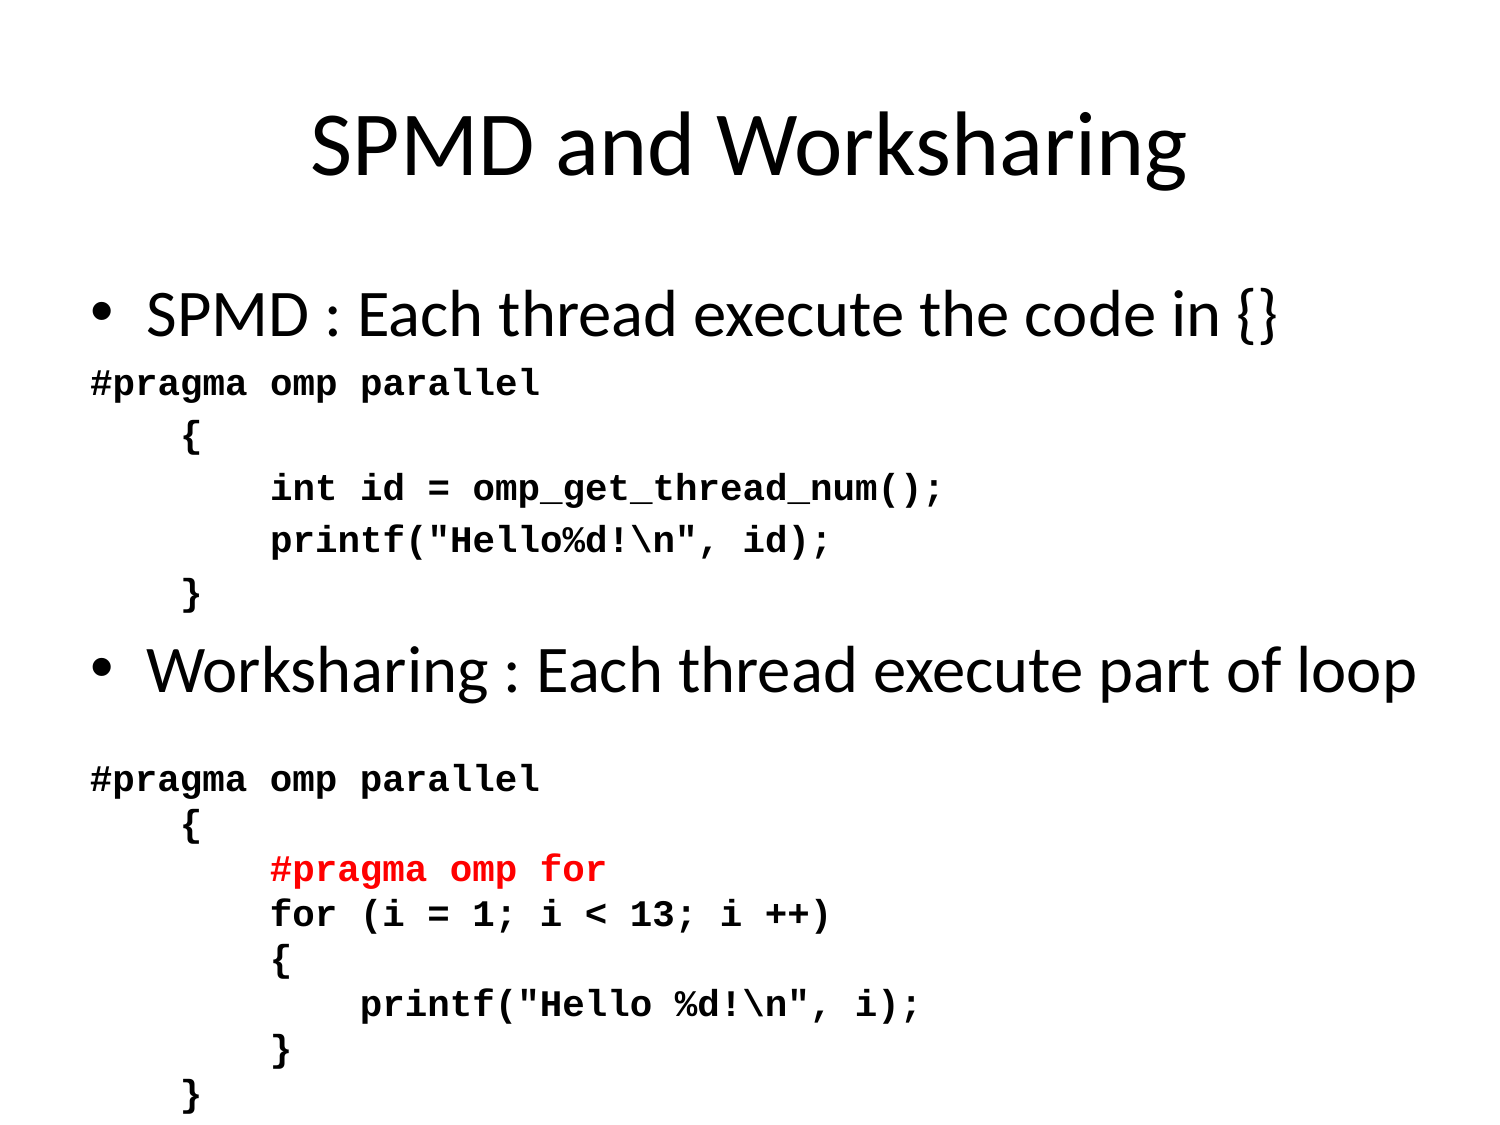

# SPMD and Worksharing
SPMD : Each thread execute the code in {}
#pragma omp parallel
    {
        int id = omp_get_thread_num();
        printf("Hello%d!\n", id);
    }
Worksharing : Each thread execute part of loop
#pragma omp parallel
    {
        #pragma omp for
        for (i = 1; i < 13; i ++)
        {
            printf("Hello %d!\n", i);
        }
    }